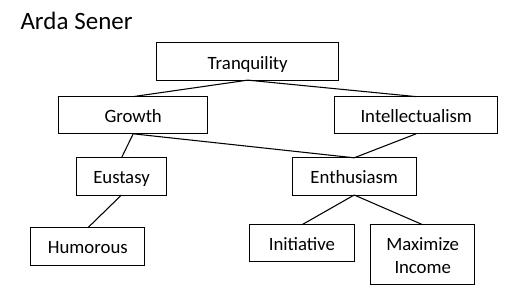

# Arda Sener
Tranquility
Growth
Intellectualism
Eustasy
Enthusiasm
Initiative
Maximize Income
Humorous